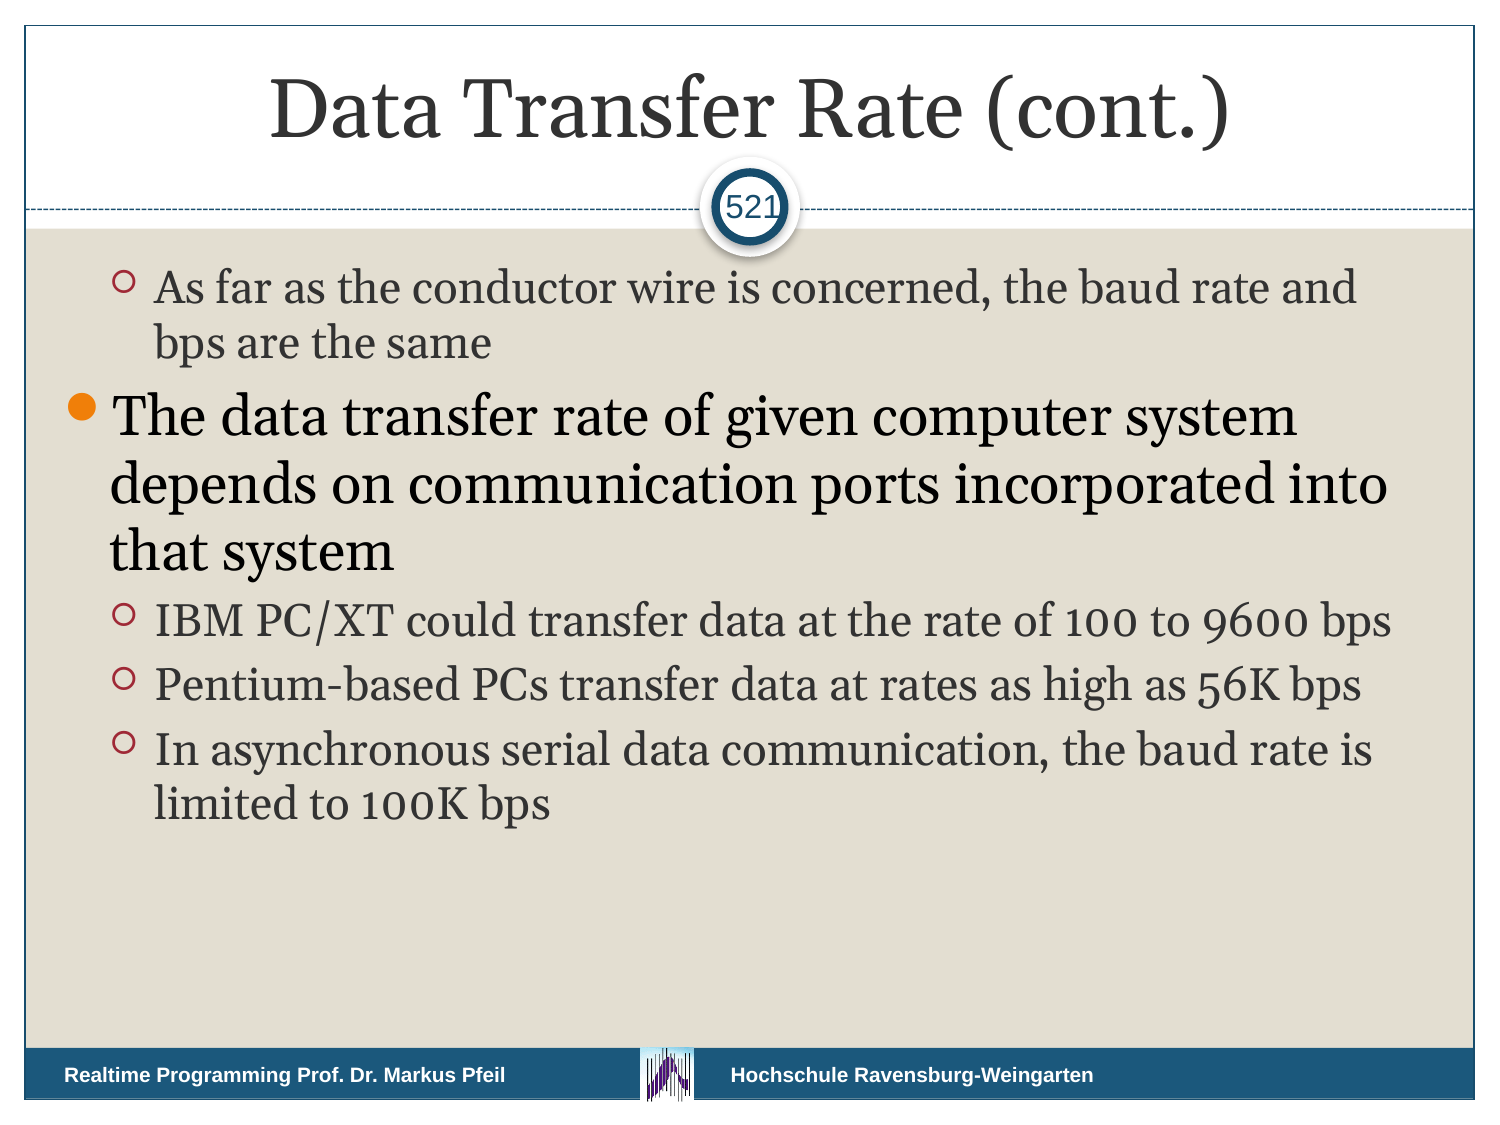

# Data Transfer Rate (cont.)
521
As far as the conductor wire is concerned, the baud rate and bps are the same
The data transfer rate of given computer system depends on communication ports incorporated into that system
IBM PC/XT could transfer data at the rate of 100 to 9600 bps
Pentium-based PCs transfer data at rates as high as 56K bps
In asynchronous serial data communication, the baud rate is limited to 100K bps
Realtime Programming Prof. Dr. Markus Pfeil